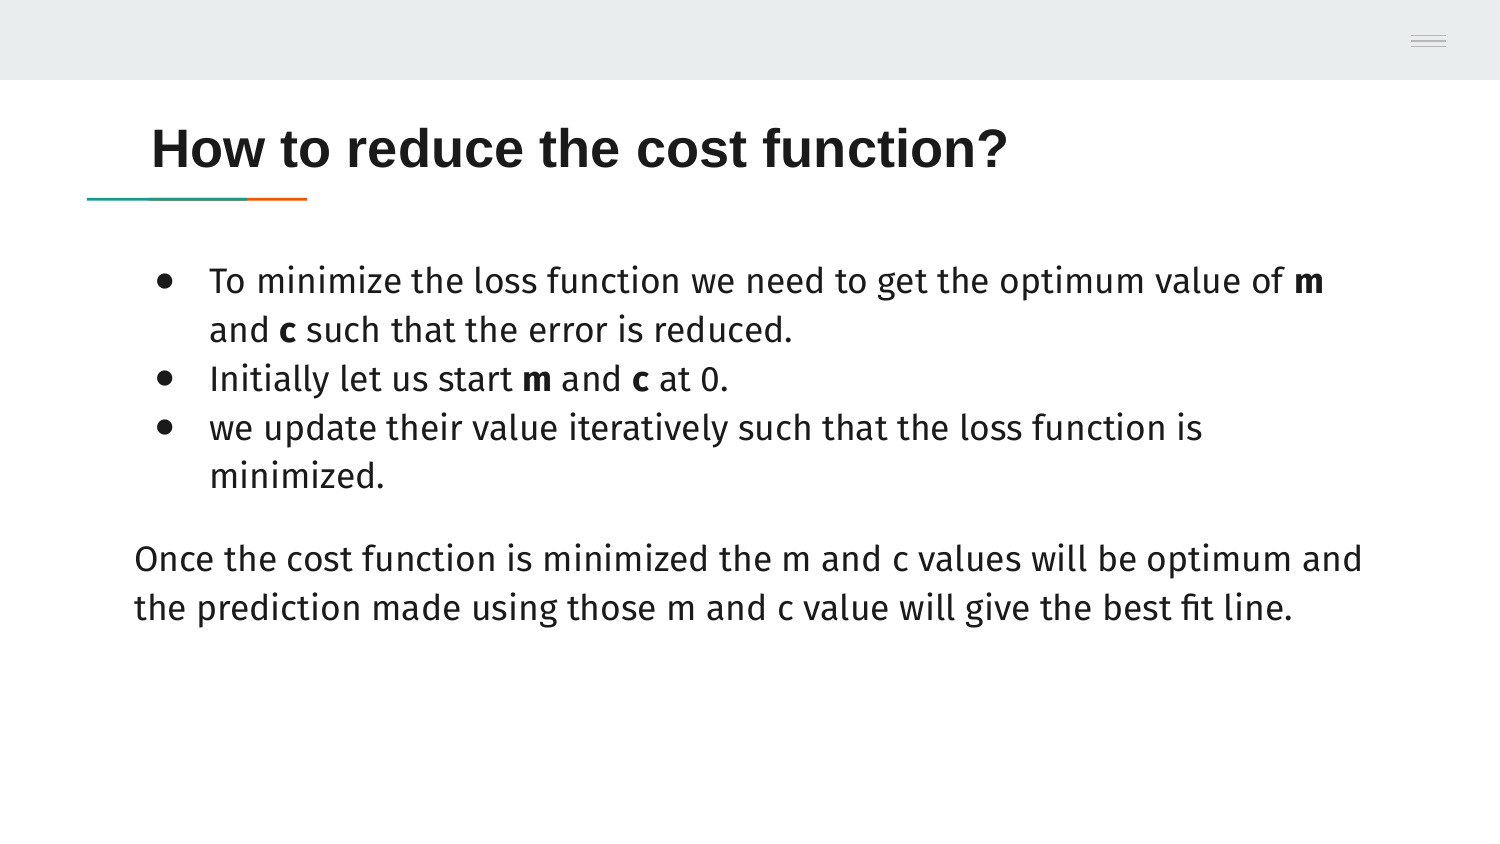

# How to reduce the cost function?
To minimize the loss function we need to get the optimum value of m and c such that the error is reduced.
Initially let us start m and c at 0.
we update their value iteratively such that the loss function is minimized.
Once the cost function is minimized the m and c values will be optimum and the prediction made using those m and c value will give the best fit line.